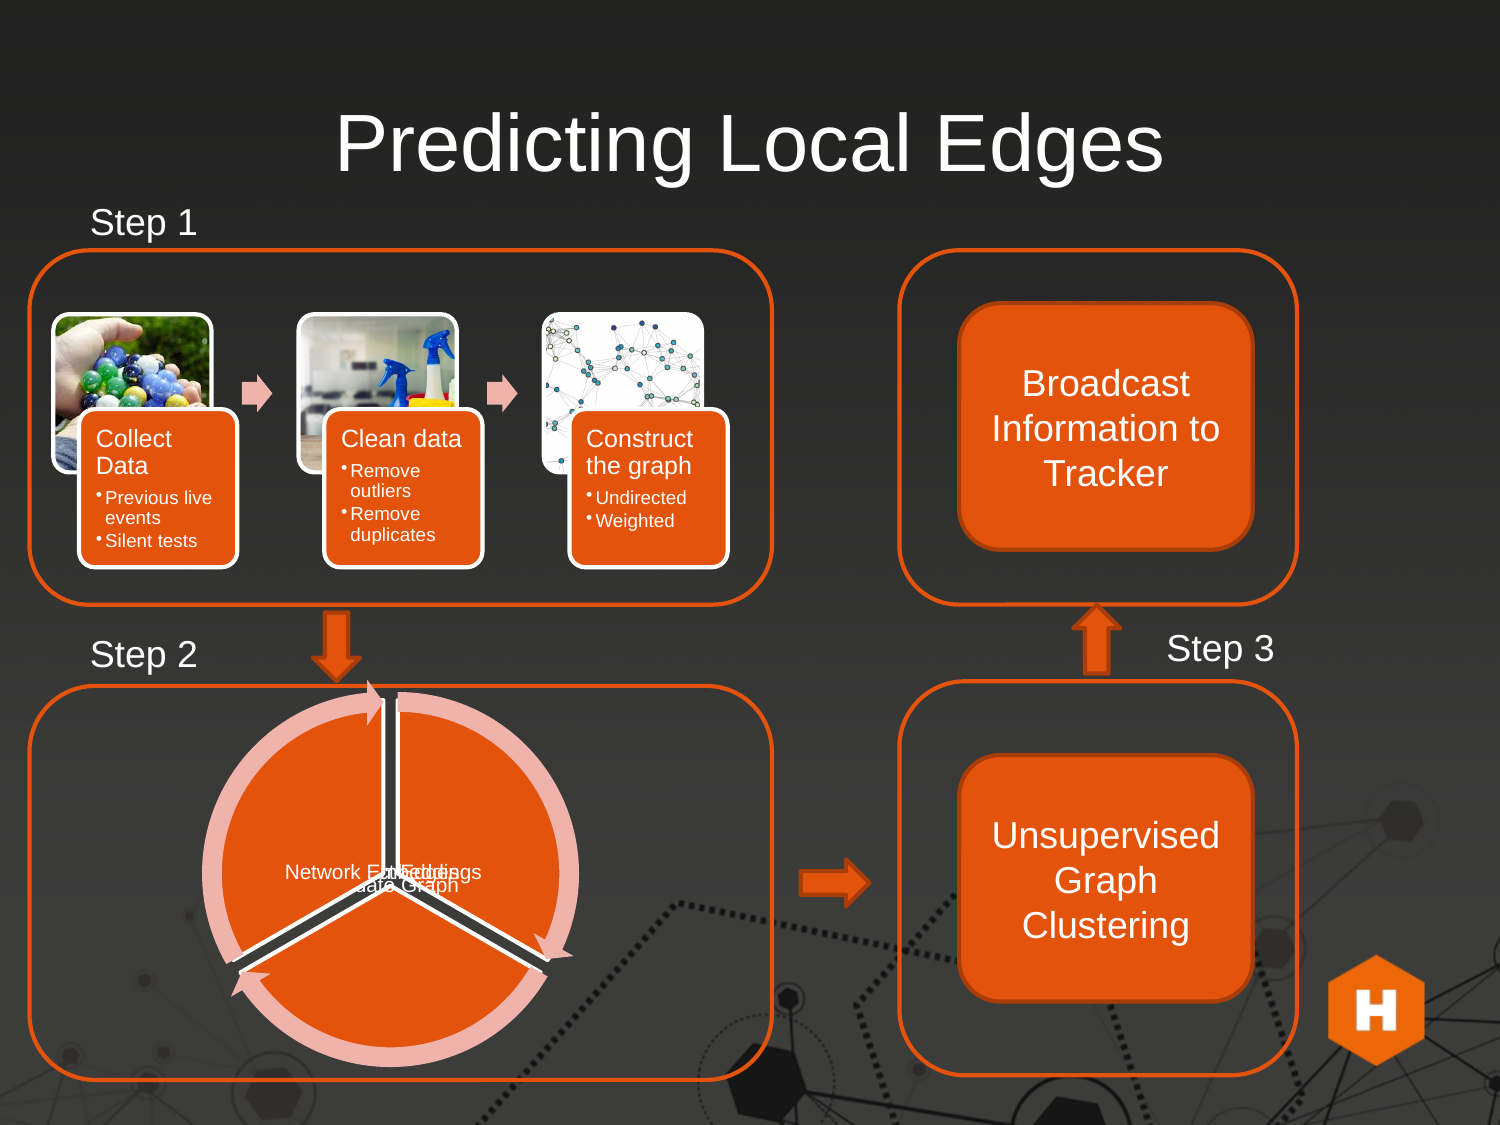

# Predicting Local Edges
Step 1
Collect Data
Previous live events
Silent tests

Clean data
Remove outliers
Remove duplicates

Construct the graph
Undirected
Weighted

Broadcast Information to Tracker

Step 3
Step 2
Predict Edges
Validate Graph
Network Embeddings

Unsupervised Graph Clustering